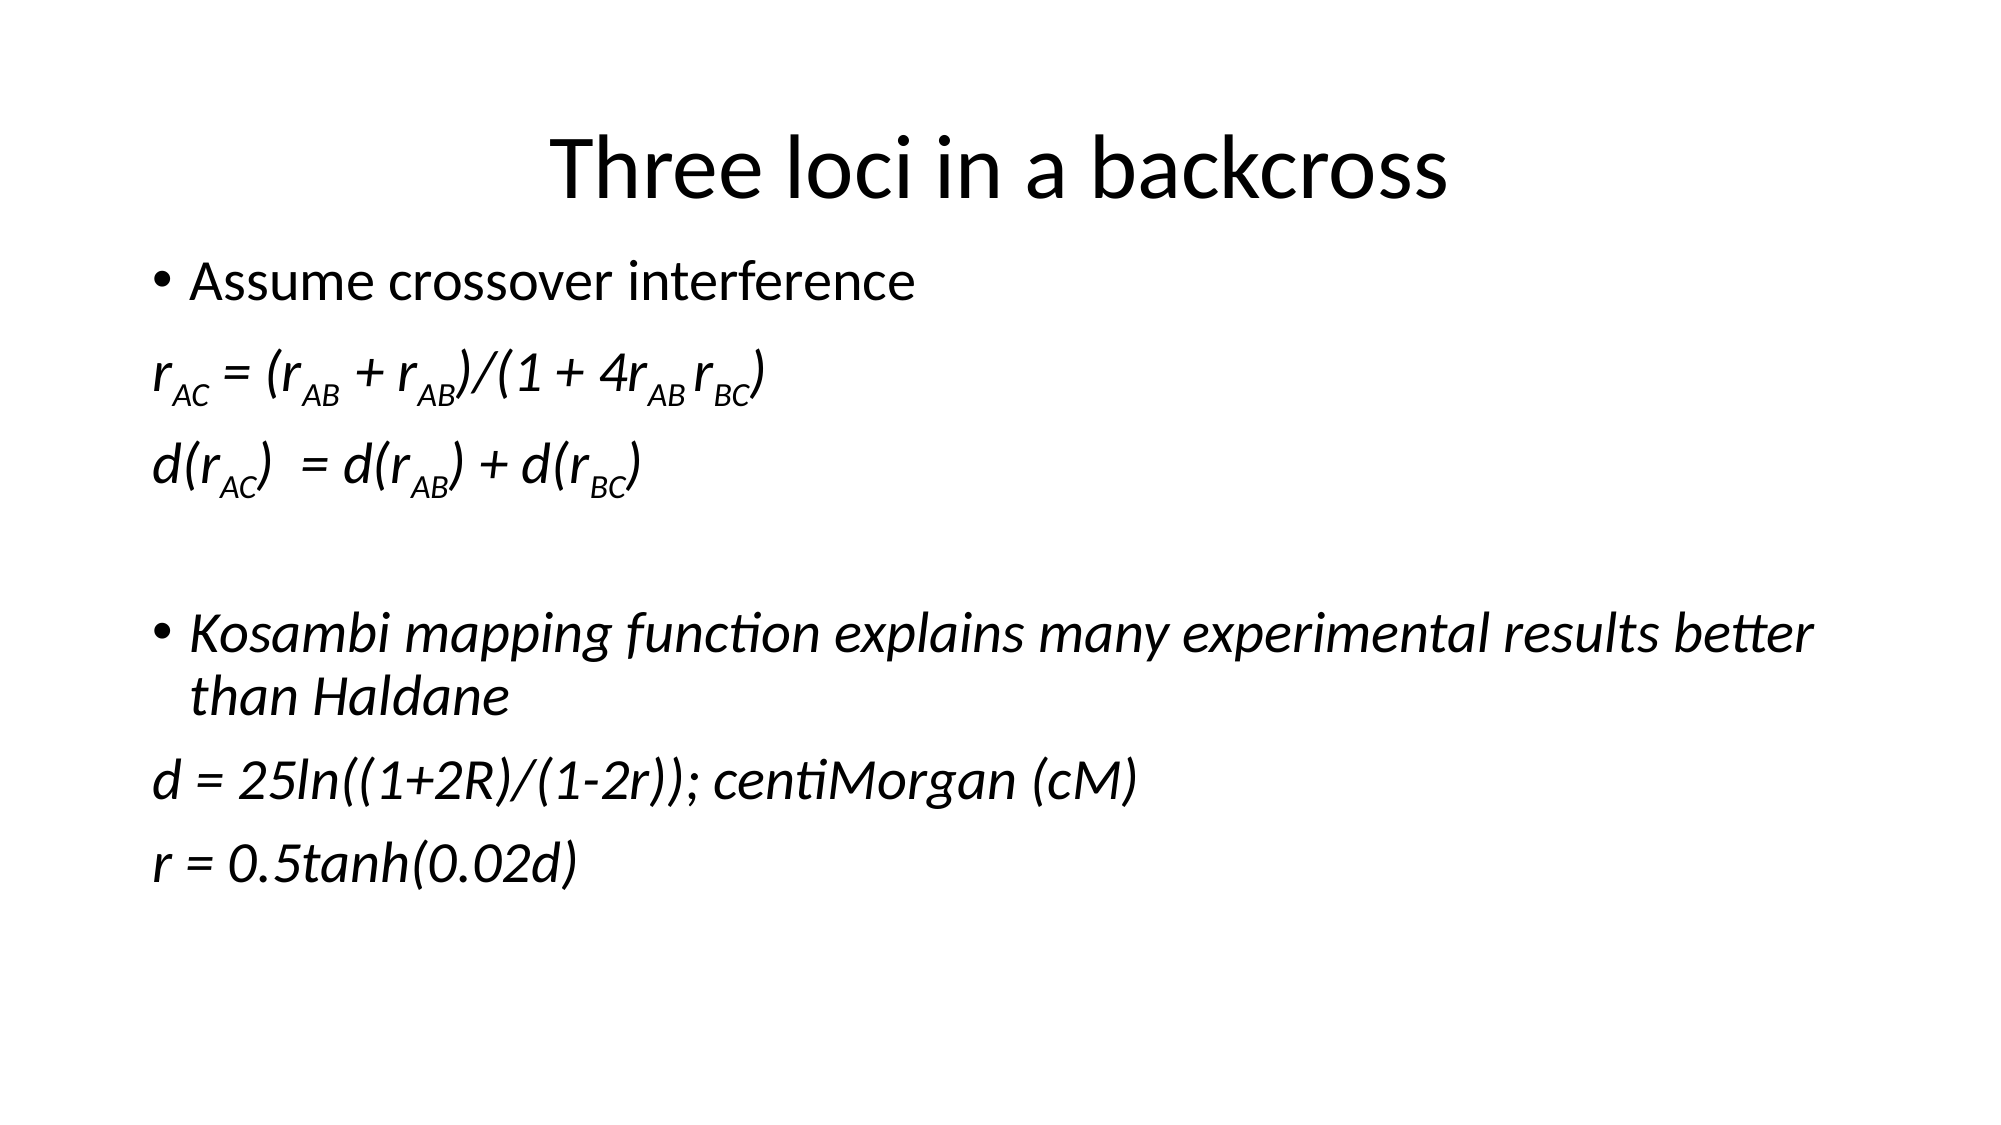

# Three loci in a backcross
Assume crossover interference
rAC = (rAB  + rAB)/(1 + 4rAB rBC)
d(rAC)  = d(rAB) + d(rBC)

Kosambi mapping function explains many experimental results better than Haldane
d = 25ln((1+2R)/(1-2r)); centiMorgan (cM)
r = 0.5tanh(0.02d)